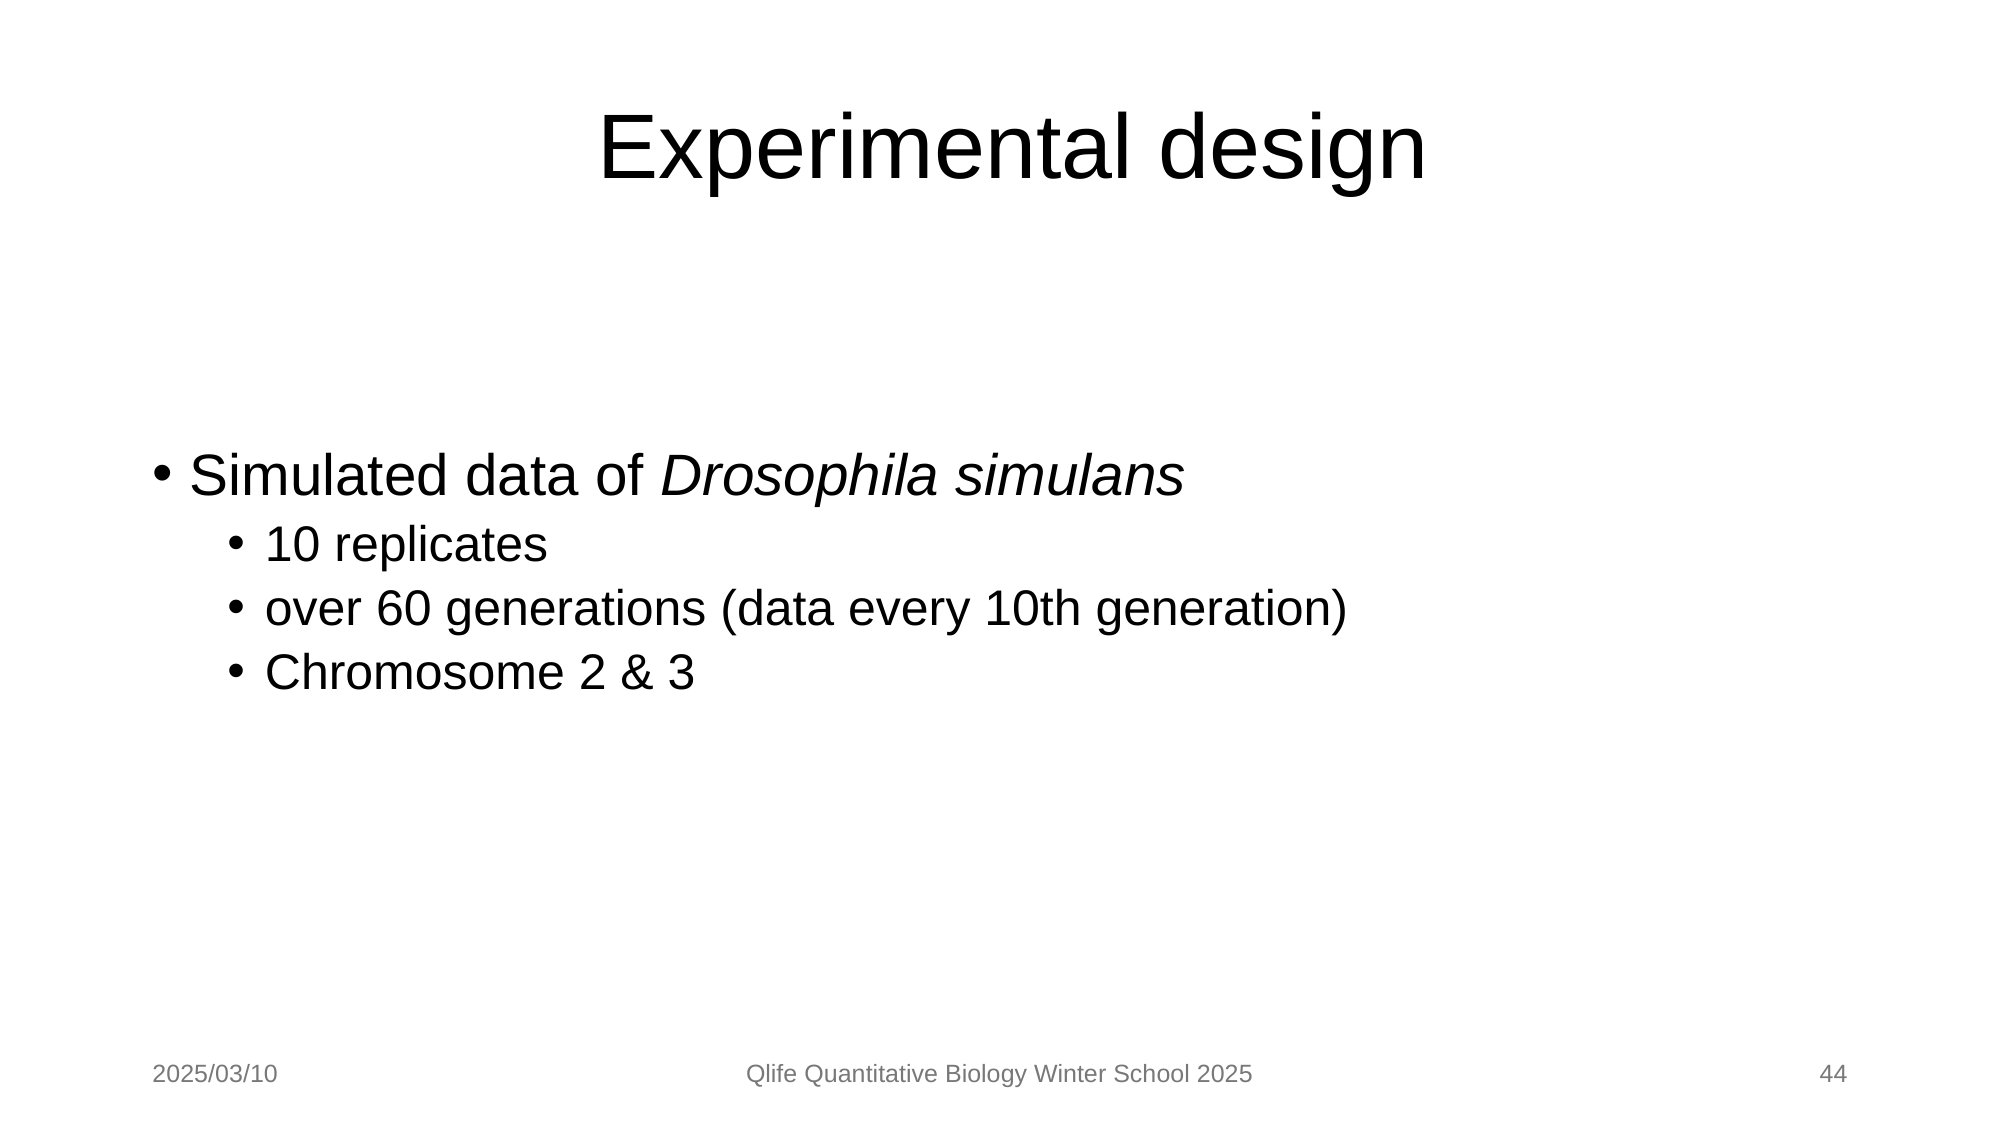

# Experimental design
Simulated data of Drosophila simulans
10 replicates
over 60 generations (data every 10th generation)
Chromosome 2 & 3

2025/03/10
Qlife Quantitative Biology Winter School 2025
44